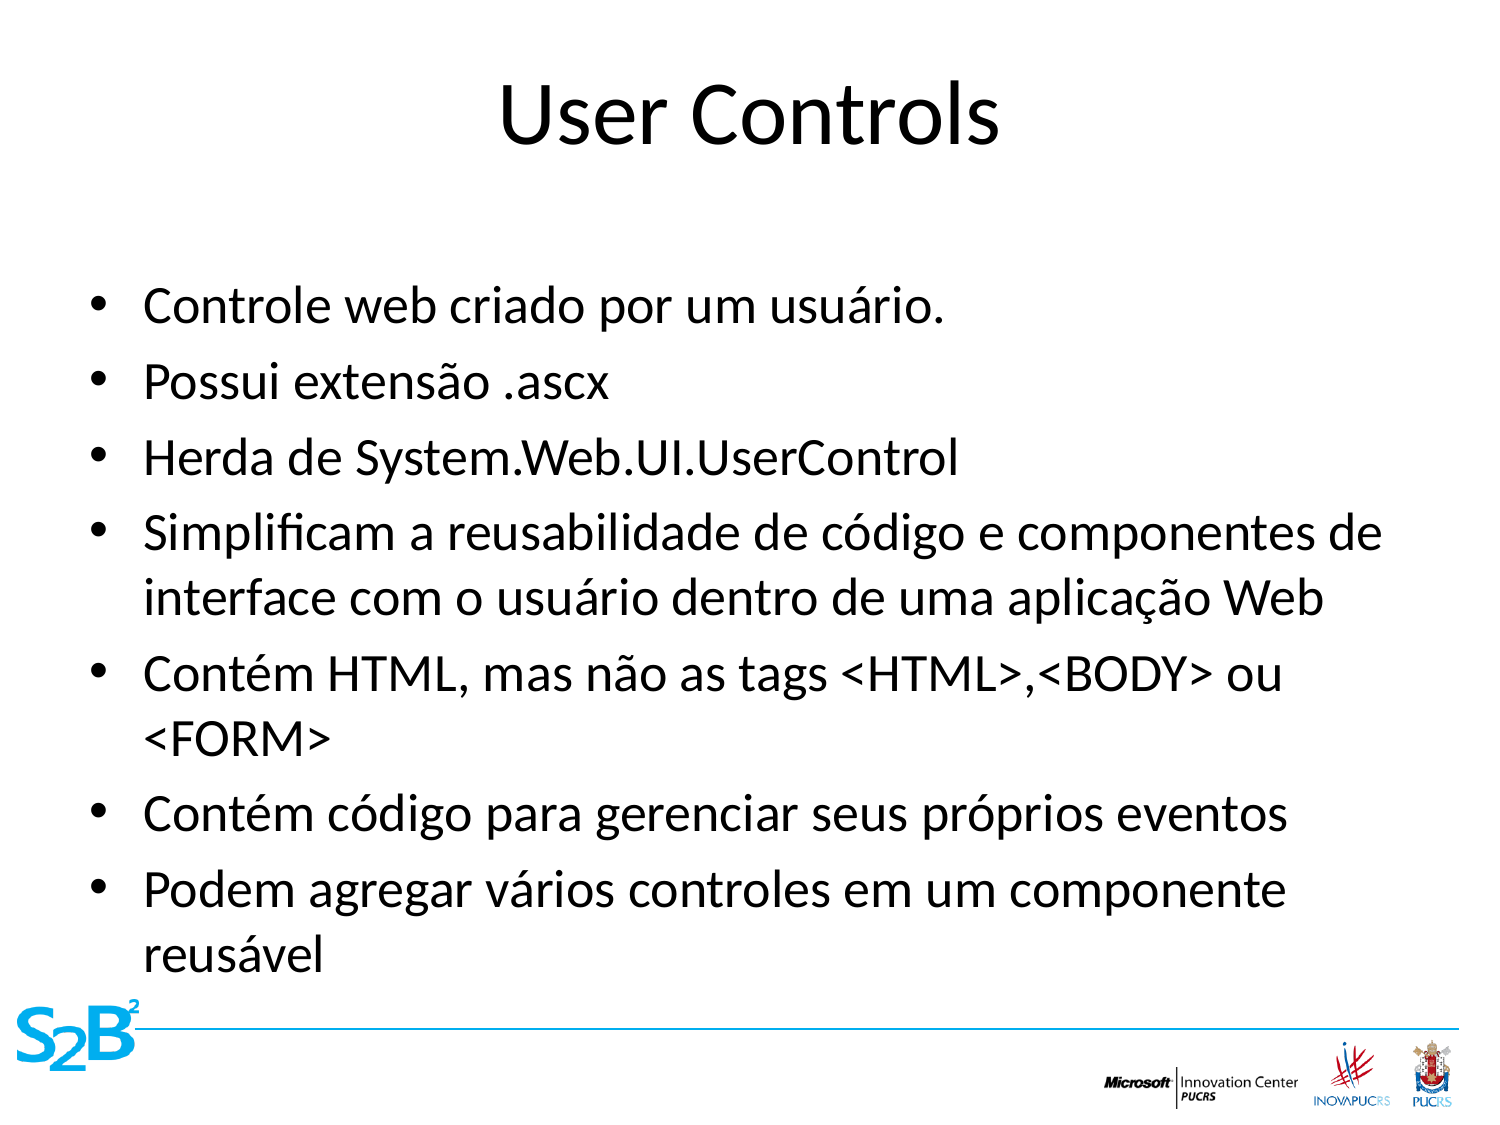

# User Controls
Controle web criado por um usuário.
Possui extensão .ascx
Herda de System.Web.UI.UserControl
Simplificam a reusabilidade de código e componentes de interface com o usuário dentro de uma aplicação Web
Contém HTML, mas não as tags <HTML>,<BODY> ou <FORM>
Contém código para gerenciar seus próprios eventos
Podem agregar vários controles em um componente reusável